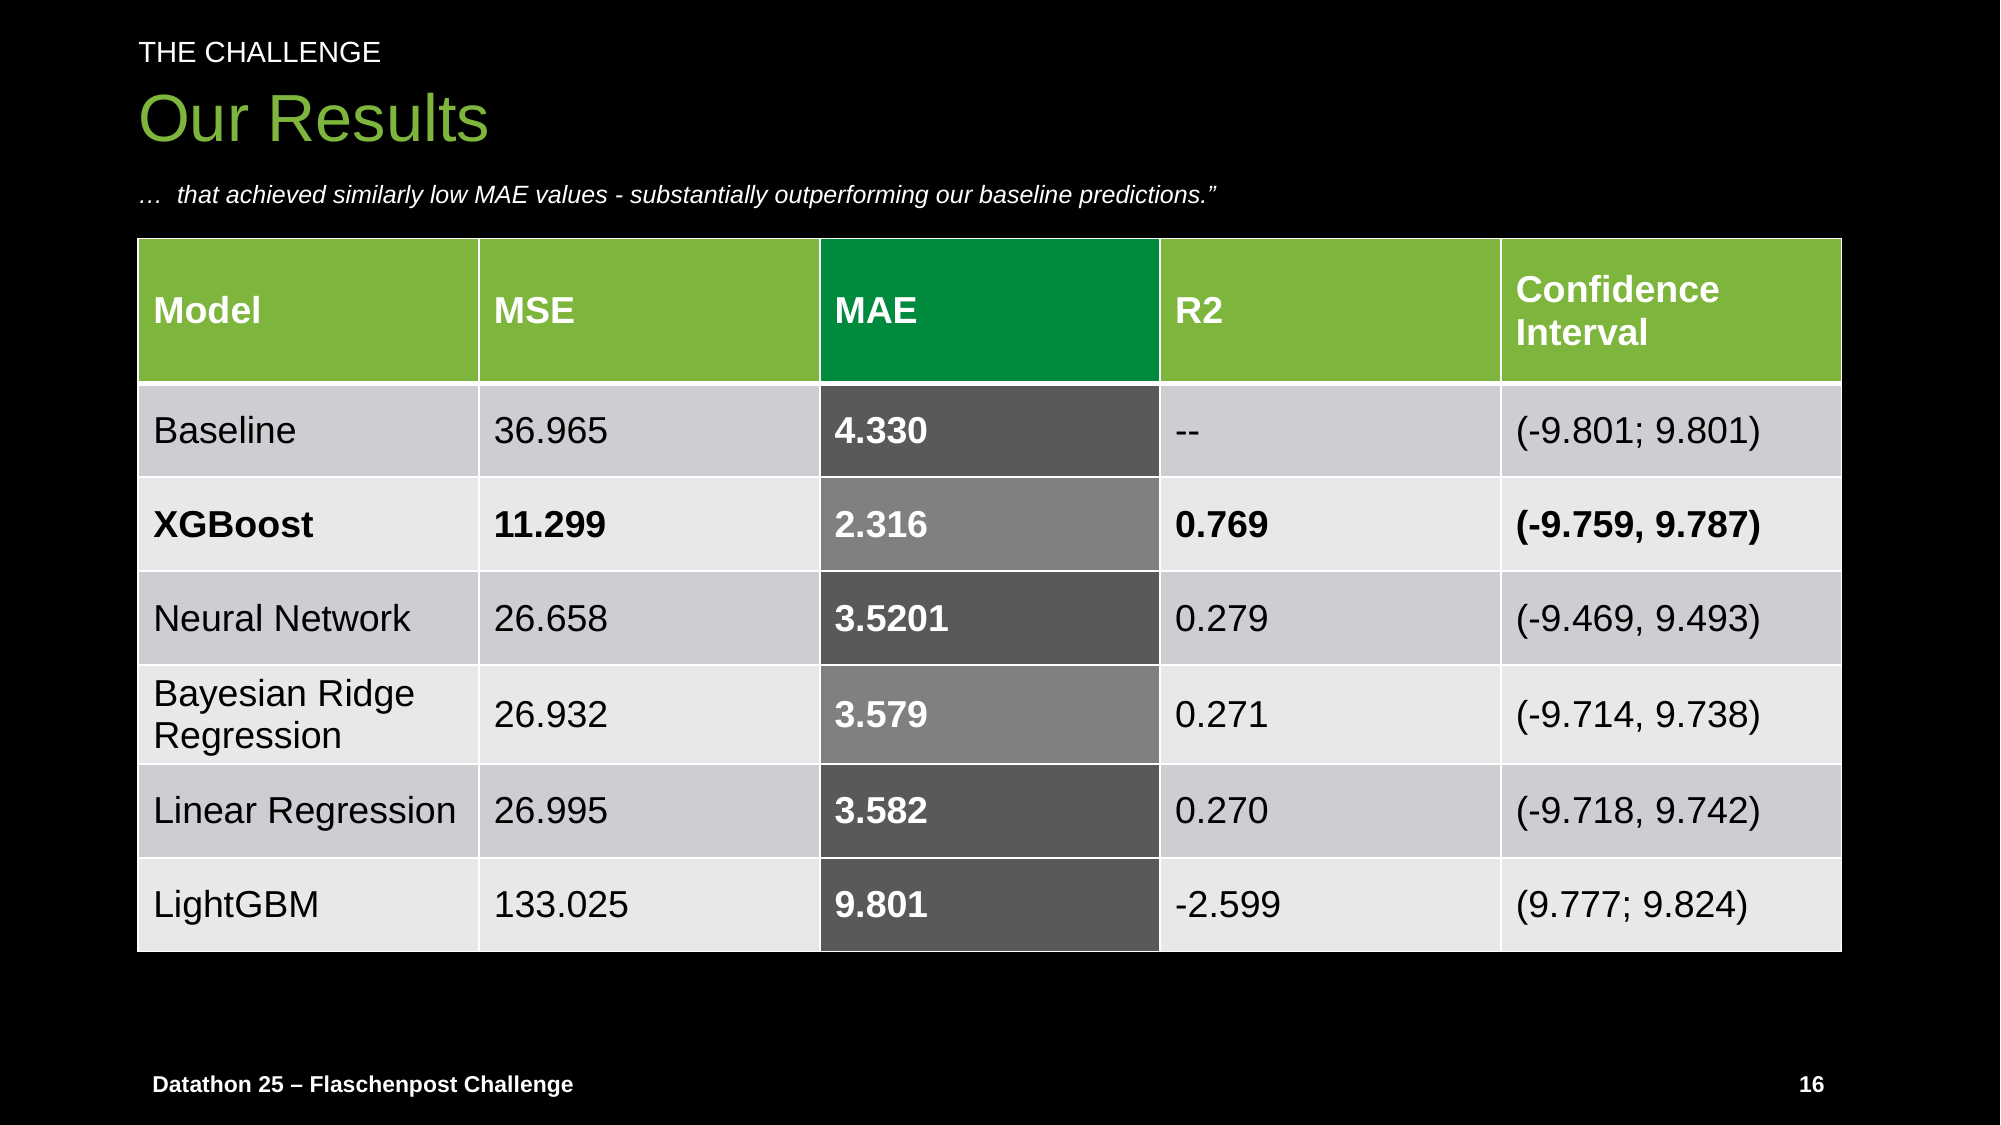

The challenge
# Our Results
…  that achieved similarly low MAE values - substantially outperforming our baseline predictions.”

| Model | MSE | MAE | R2 | Confidence Interval |
| --- | --- | --- | --- | --- |
| Baseline | 36.965 | 4.330 | -- | (-9.801; 9.801) |
| XGBoost | 11.299 | 2.316 | 0.769 | (-9.759, 9.787) |
| Neural Network | 26.658 | 3.5201 | 0.279 | (-9.469, 9.493) |
| Bayesian Ridge Regression | 26.932 | 3.579 | 0.271 | (-9.714, 9.738) |
| Linear Regression | 26.995 | 3.582 | 0.270 | (-9.718, 9.742) |
| LightGBM | 133.025 | 9.801 | -2.599 | (9.777; 9.824) |